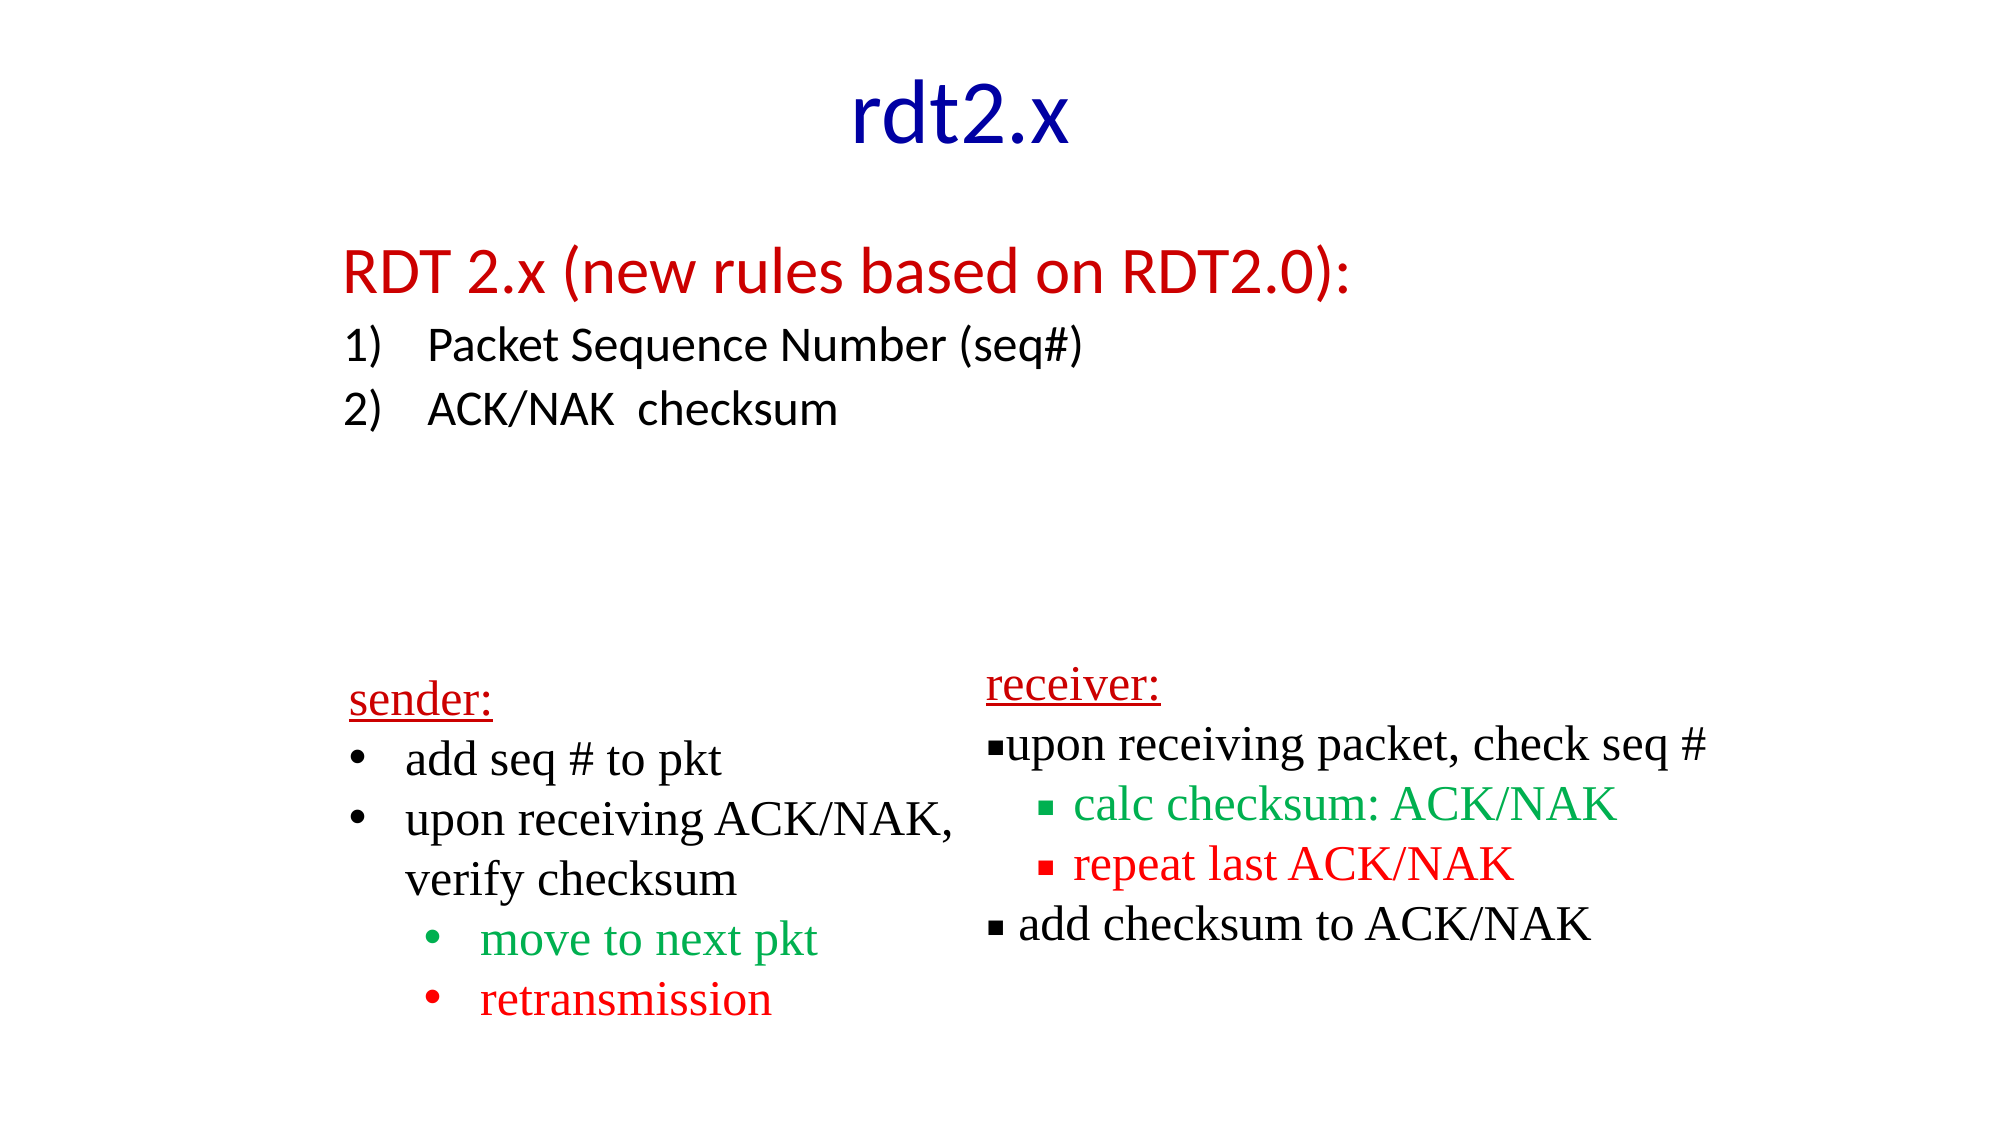

# rdt2.x
RDT 2.x (new rules based on RDT2.0):
Packet Sequence Number (seq#)
ACK/NAK  checksum
receiver:
upon receiving packet, check seq #
 calc checksum: ACK/NAK
 repeat last ACK/NAK
 add checksum to ACK/NAK

sender:
add seq # to pkt
upon receiving ACK/NAK, verify checksum
move to next pkt
retransmission